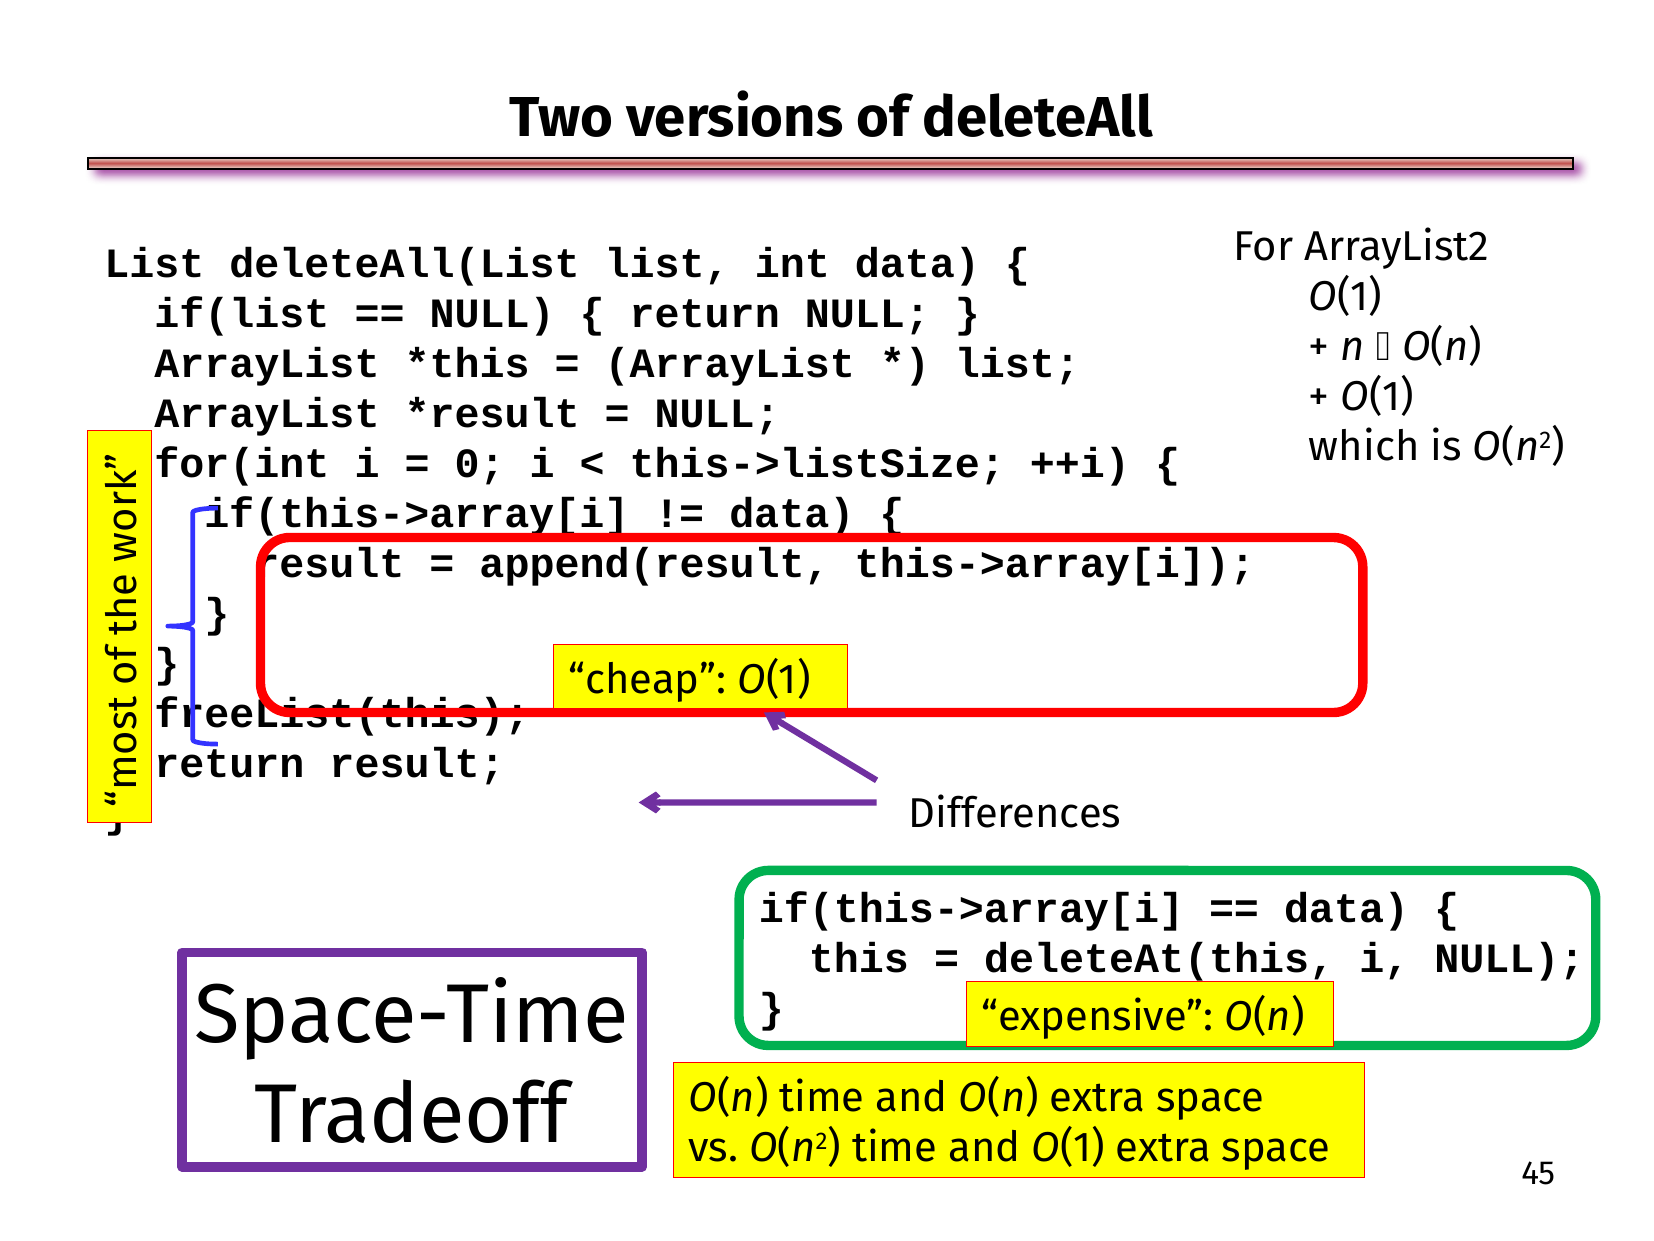

Two versions of deleteAll

List deleteAll(List list, int data) {
  if(list == NULL) { return NULL; }
  ArrayList *this = (ArrayList *) list;
  ArrayList *result = NULL;
  for(int i = 0; i < this->listSize; ++i) {
    if(this->array[i] != data) {
      result = append(result, this->array[i]);
    }
  }
  freeList(this);
  return result;
}
For ArrayList2
O(1)
+ n × O(n)
+ O(1)
which is O(n2)
For ArrayList1
O(1)
+ n × O(1)
+ O(1)
which is O(n)

“most of the work”
“cheap”: O(1)

	Differences

if(this->array[i] == data) {
  this = deleteAt(this, i, NULL);
}

Space-Time
Tradeoff
“expensive”: O(n)
O(n) time and O(n) extra space
vs. O(n2) time and O(1) extra space
45